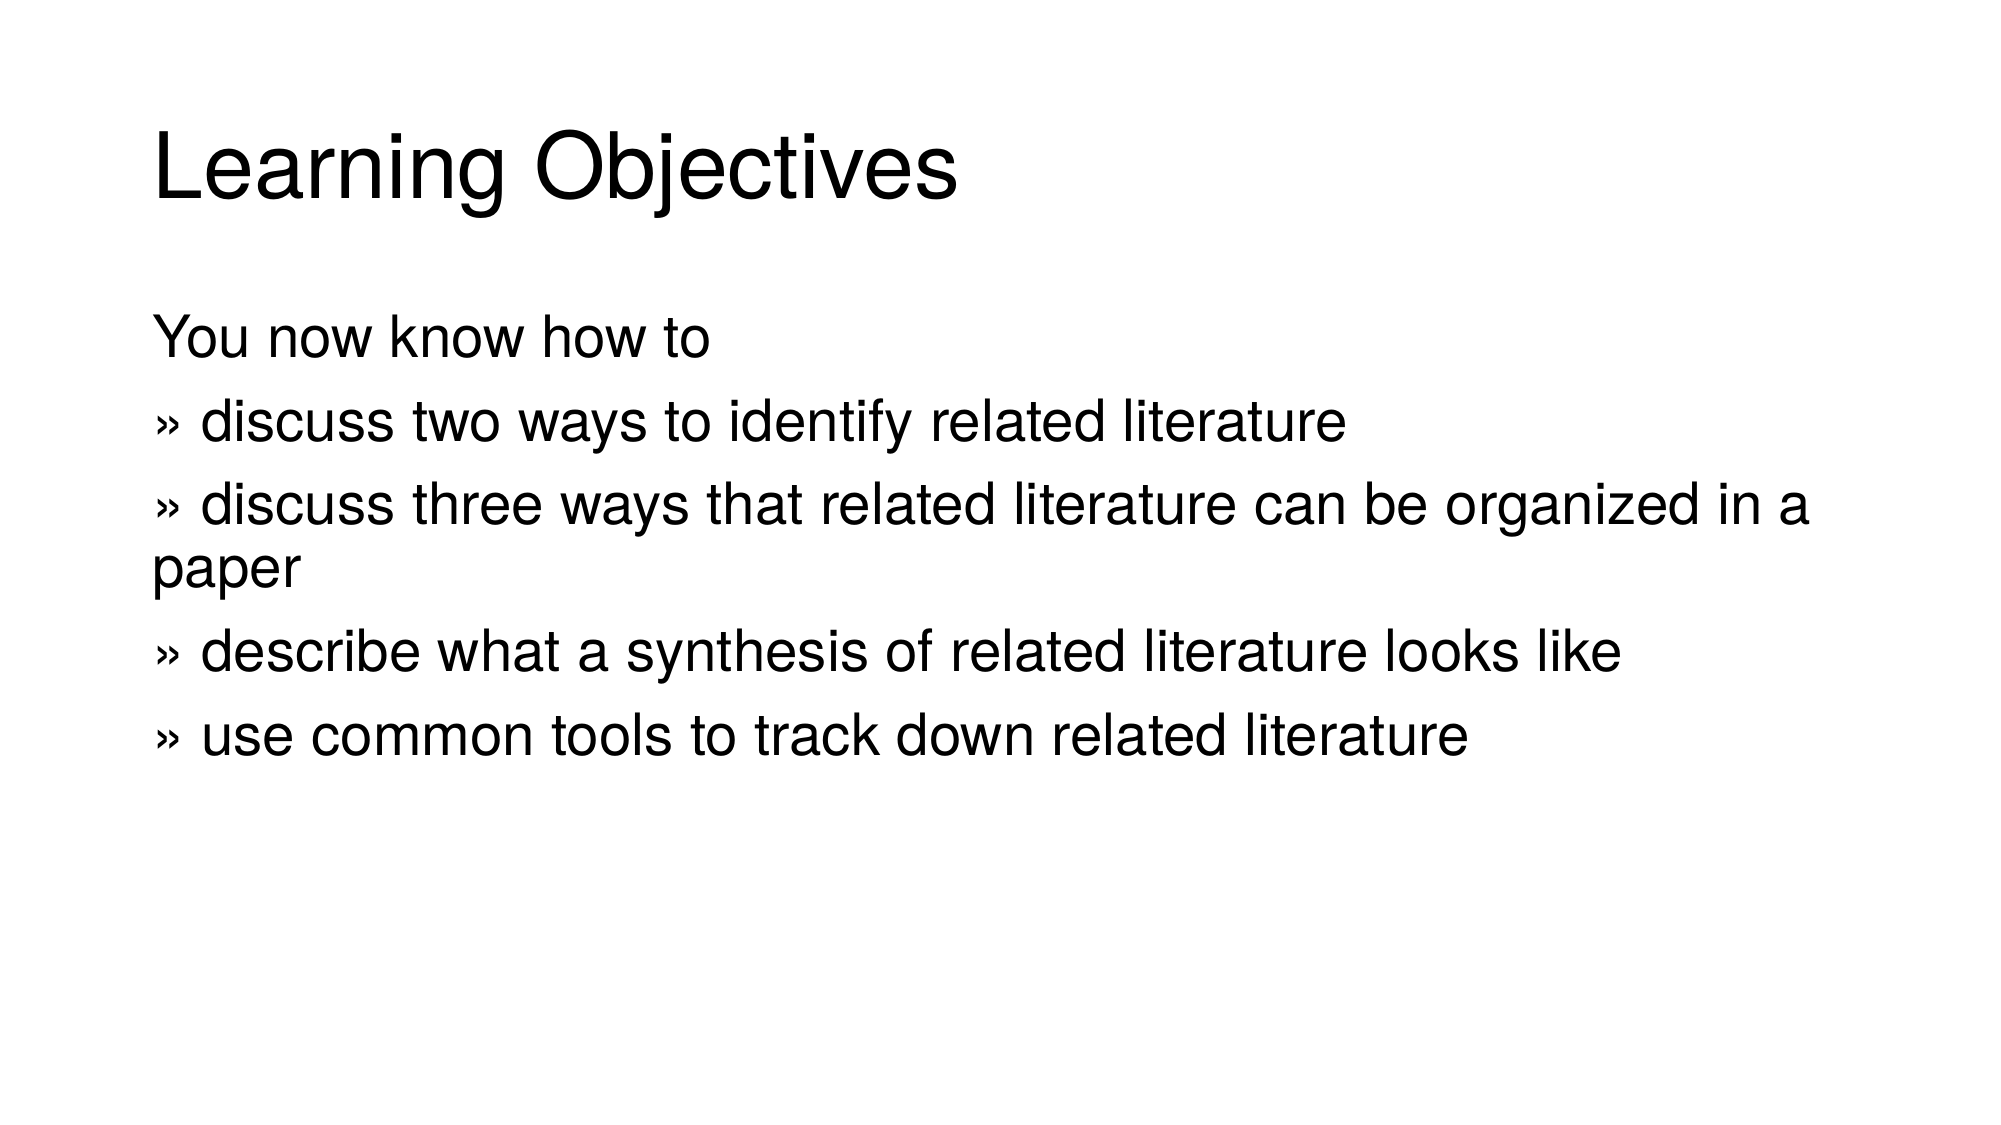

# Learning Objectives
You now know how to
» discuss two ways to identify related literature
» discuss three ways that related literature can be organized in a paper
» describe what a synthesis of related literature looks like
» use common tools to track down related literature